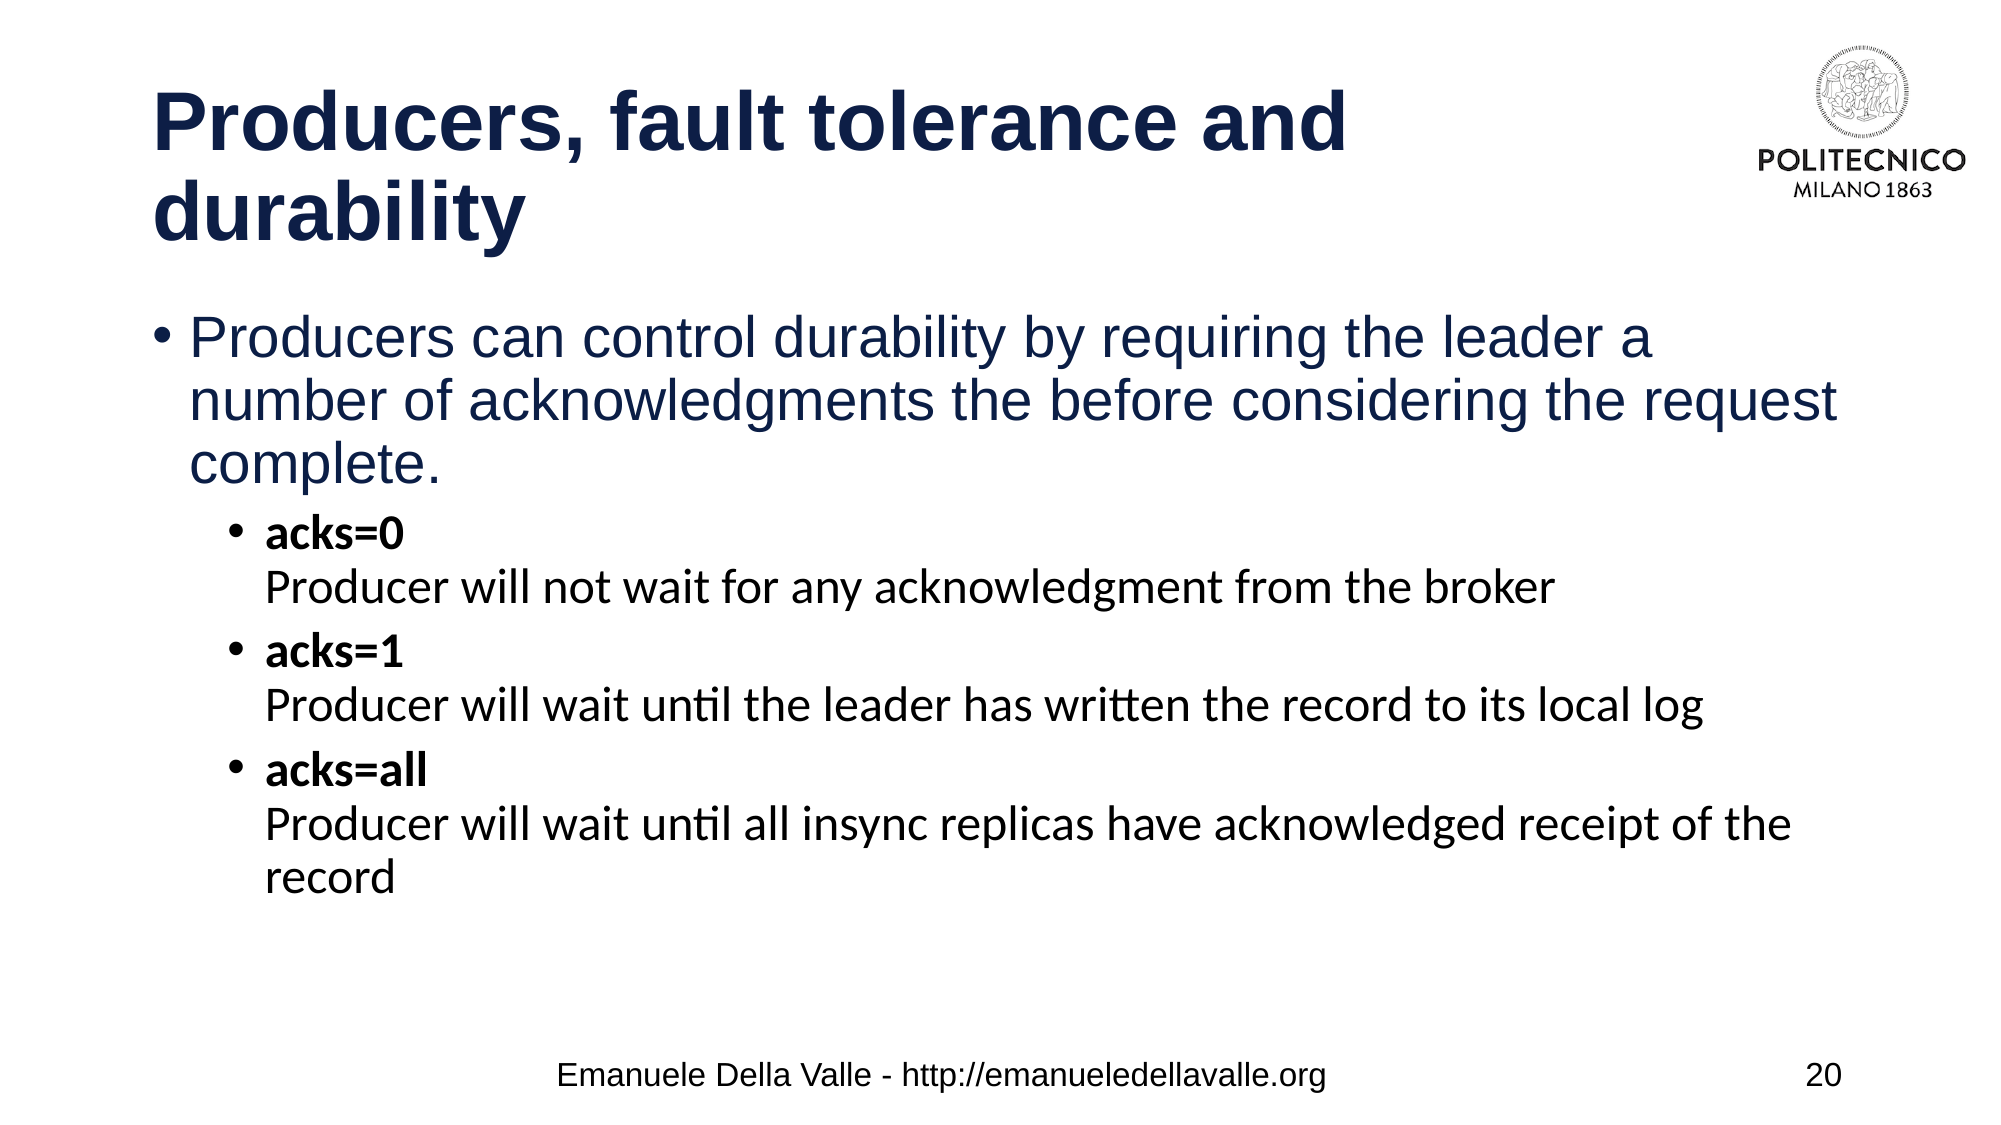

# Producers, fault tolerance and durability
Producers can control durability by requiring the leader a number of acknowledgments the before considering the request complete.
acks=0
Producer will not wait for any acknowledgment from the broker
acks=1
Producer will wait until the leader has written the record to its local log
acks=all
Producer will wait until all insync replicas have acknowledged receipt of the record

Emanuele Della Valle - http://emanueledellavalle.org
20